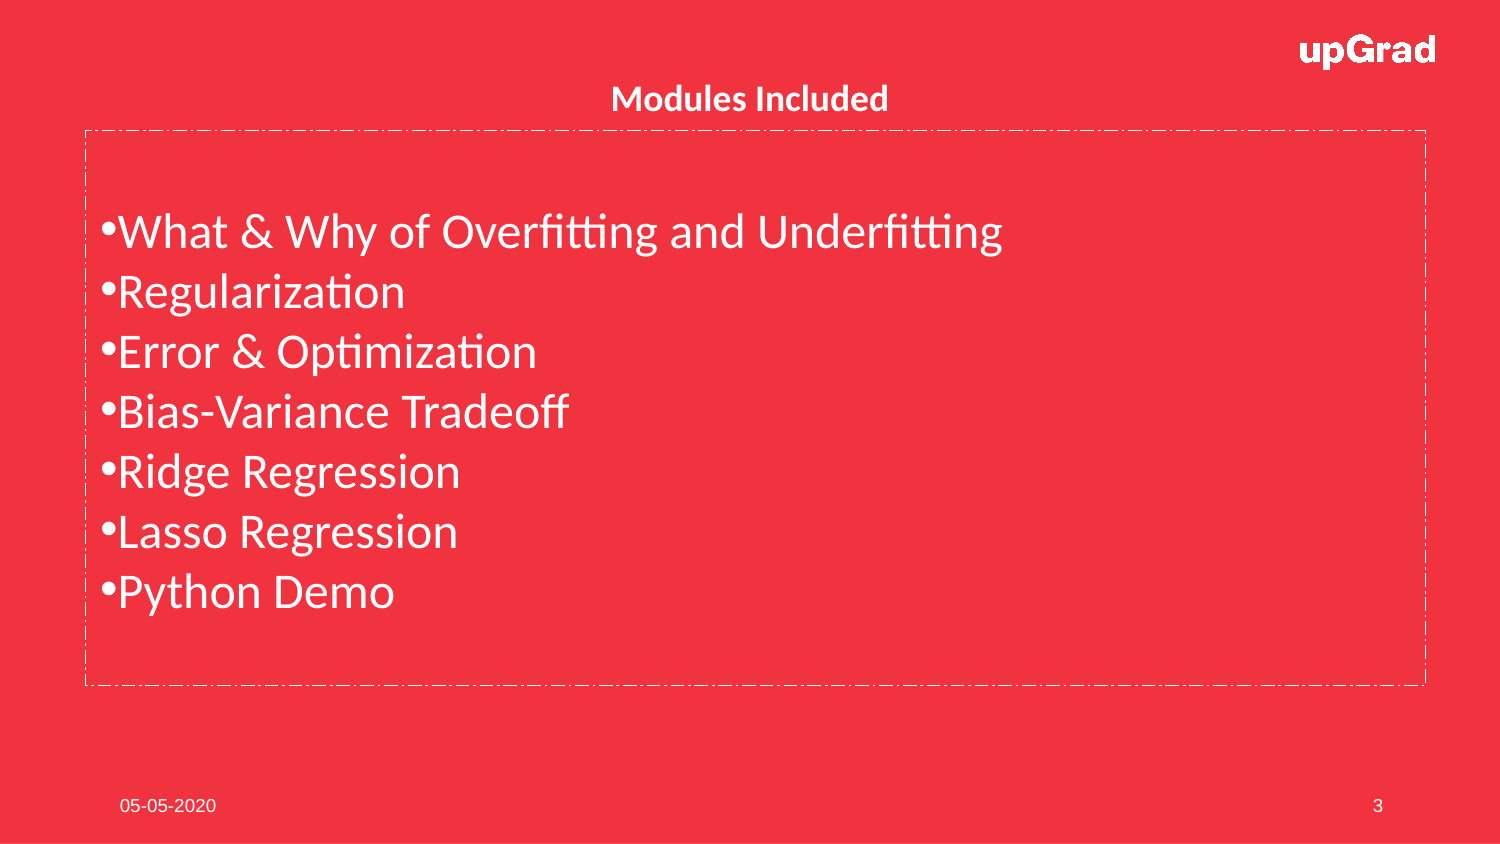

Modules Included

What & Why of Overfitting and Underfitting
Regularization
Error & Optimization
Bias-Variance Tradeoff
Ridge Regression
Lasso Regression
Python Demo

05-05-2020
Data Science Certification Program
3